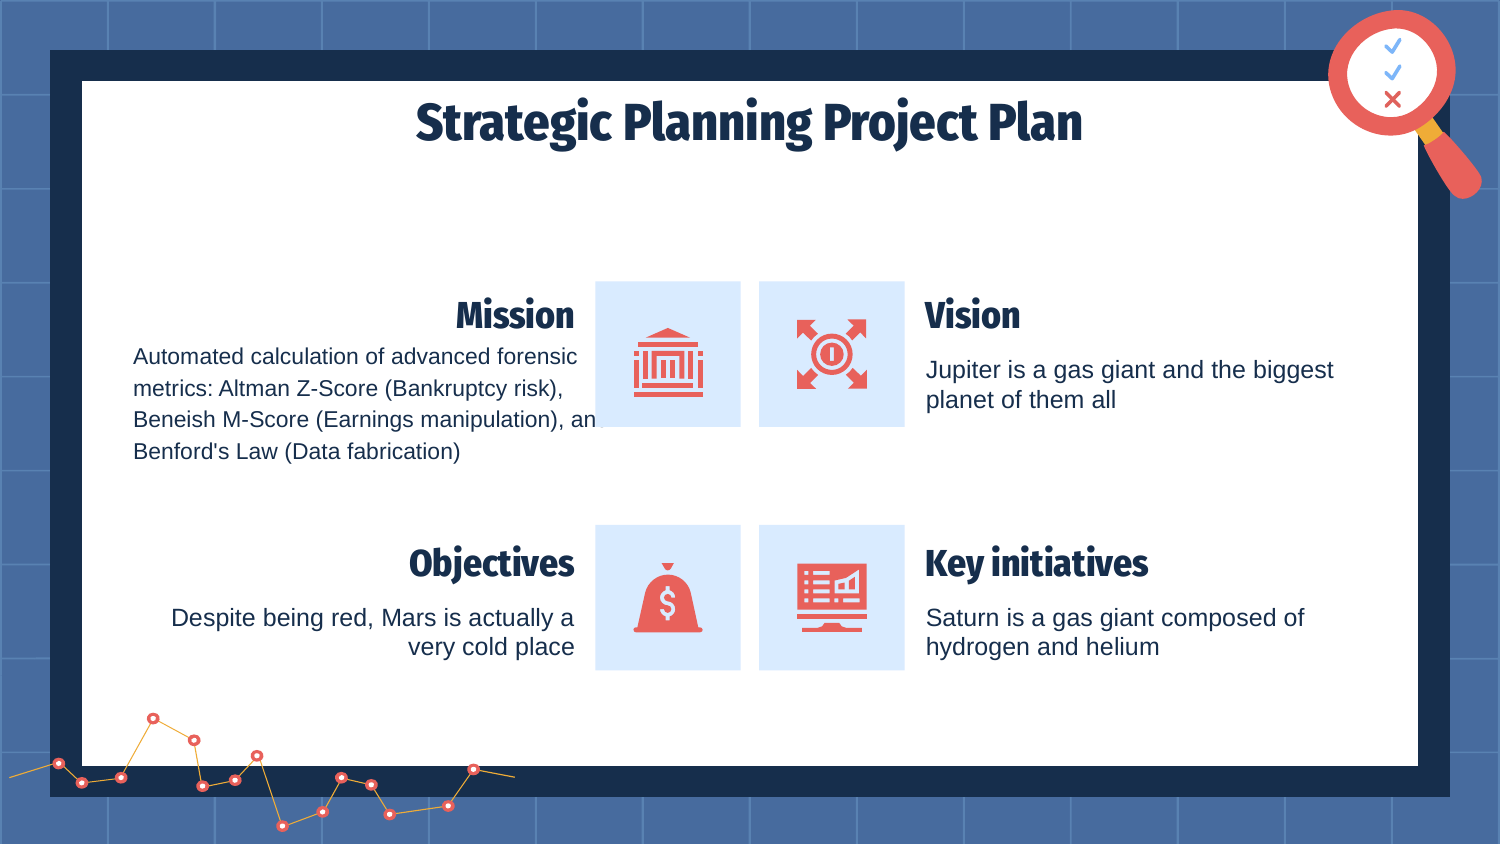

Strategic Planning Project Plan
# Mission
Vision

Jupiter is a gas giant and the biggest planet of them all
Automated calculation of advanced forensic metrics: Altman Z-Score (Bankruptcy risk), Beneish M-Score (Earnings manipulation), and Benford's Law (Data fabrication)

Objectives
Key initiatives

Despite being red, Mars is actually a very cold place
Saturn is a gas giant composed of hydrogen and helium